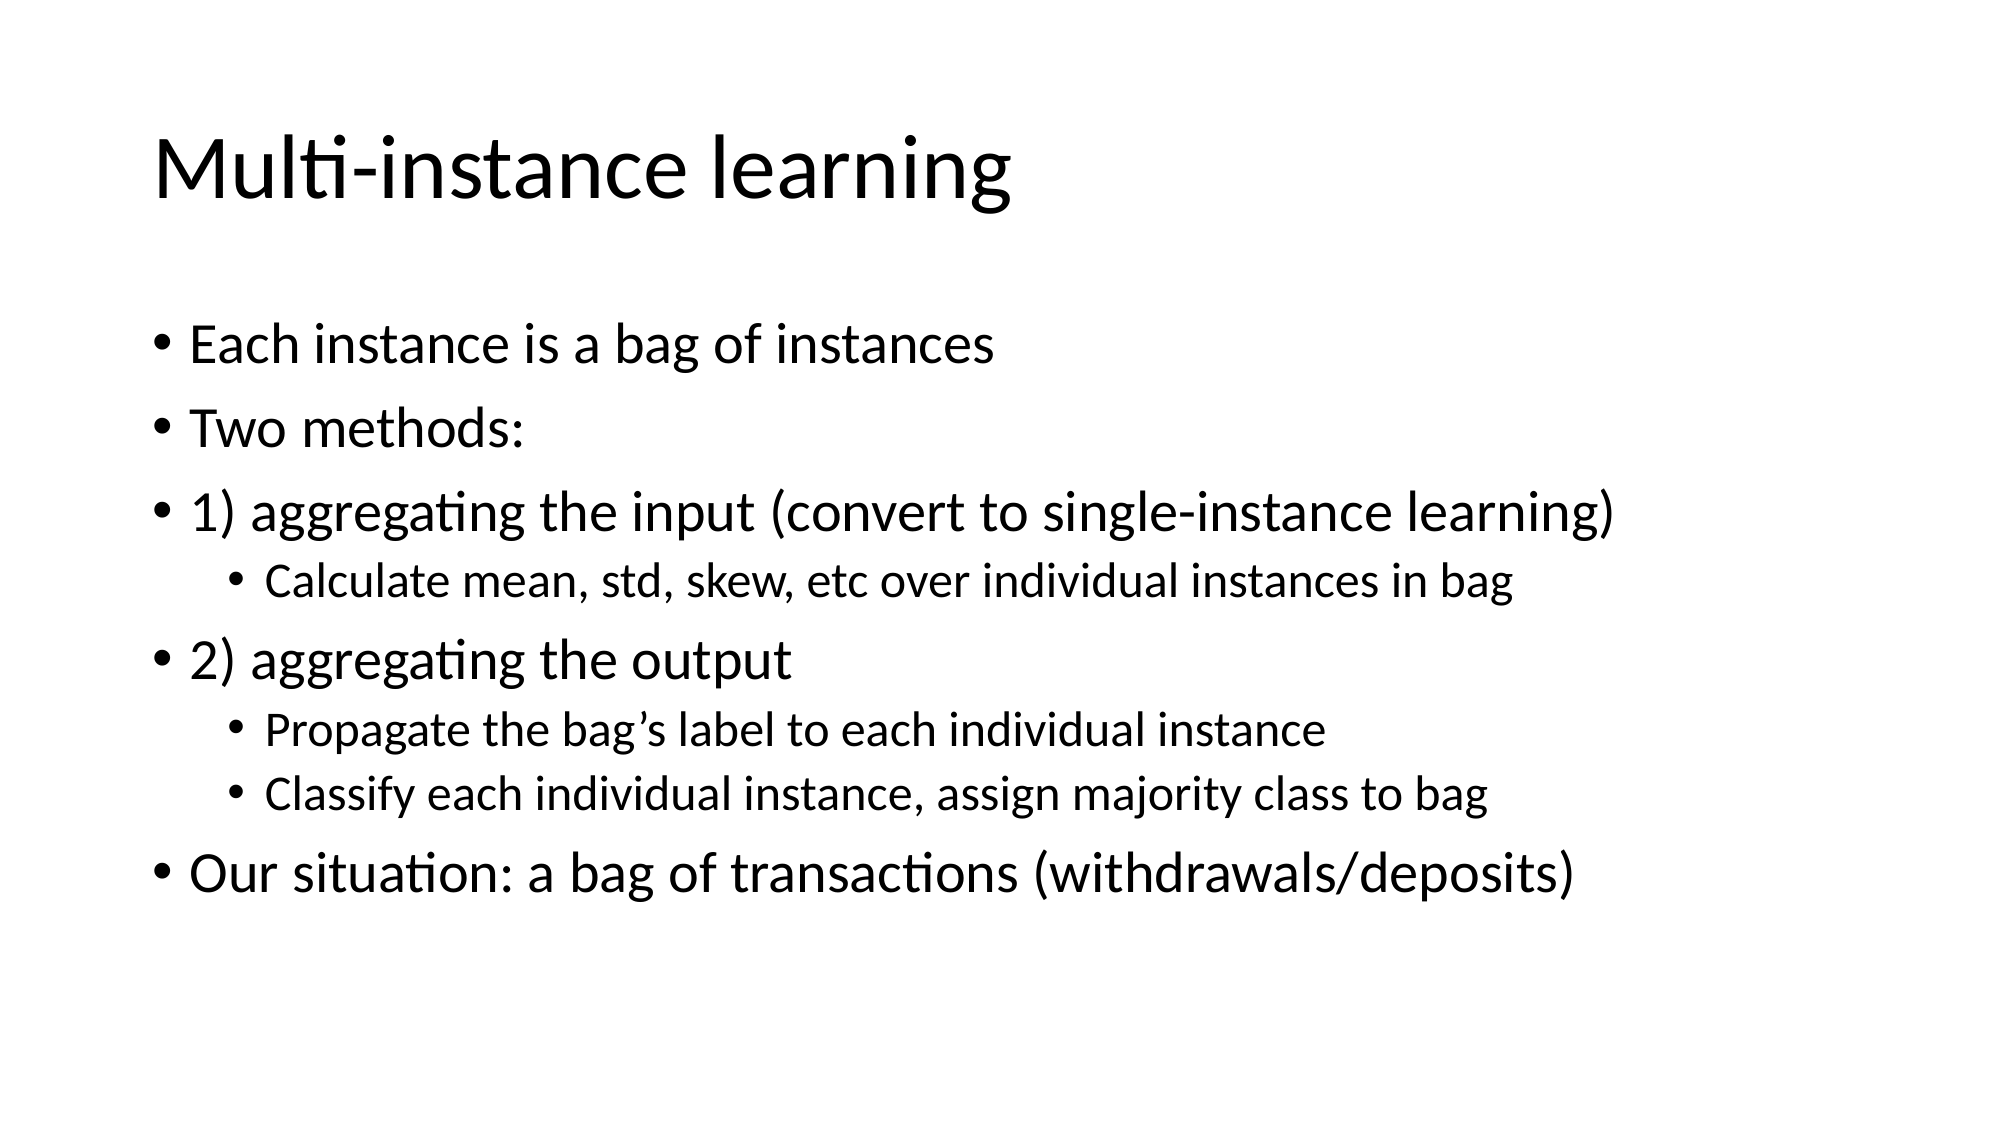

# Multi-instance learning
Each instance is a bag of instances
Two methods:
1) aggregating the input (convert to single-instance learning)
Calculate mean, std, skew, etc over individual instances in bag
2) aggregating the output
Propagate the bag’s label to each individual instance
Classify each individual instance, assign majority class to bag
Our situation: a bag of transactions (withdrawals/deposits)